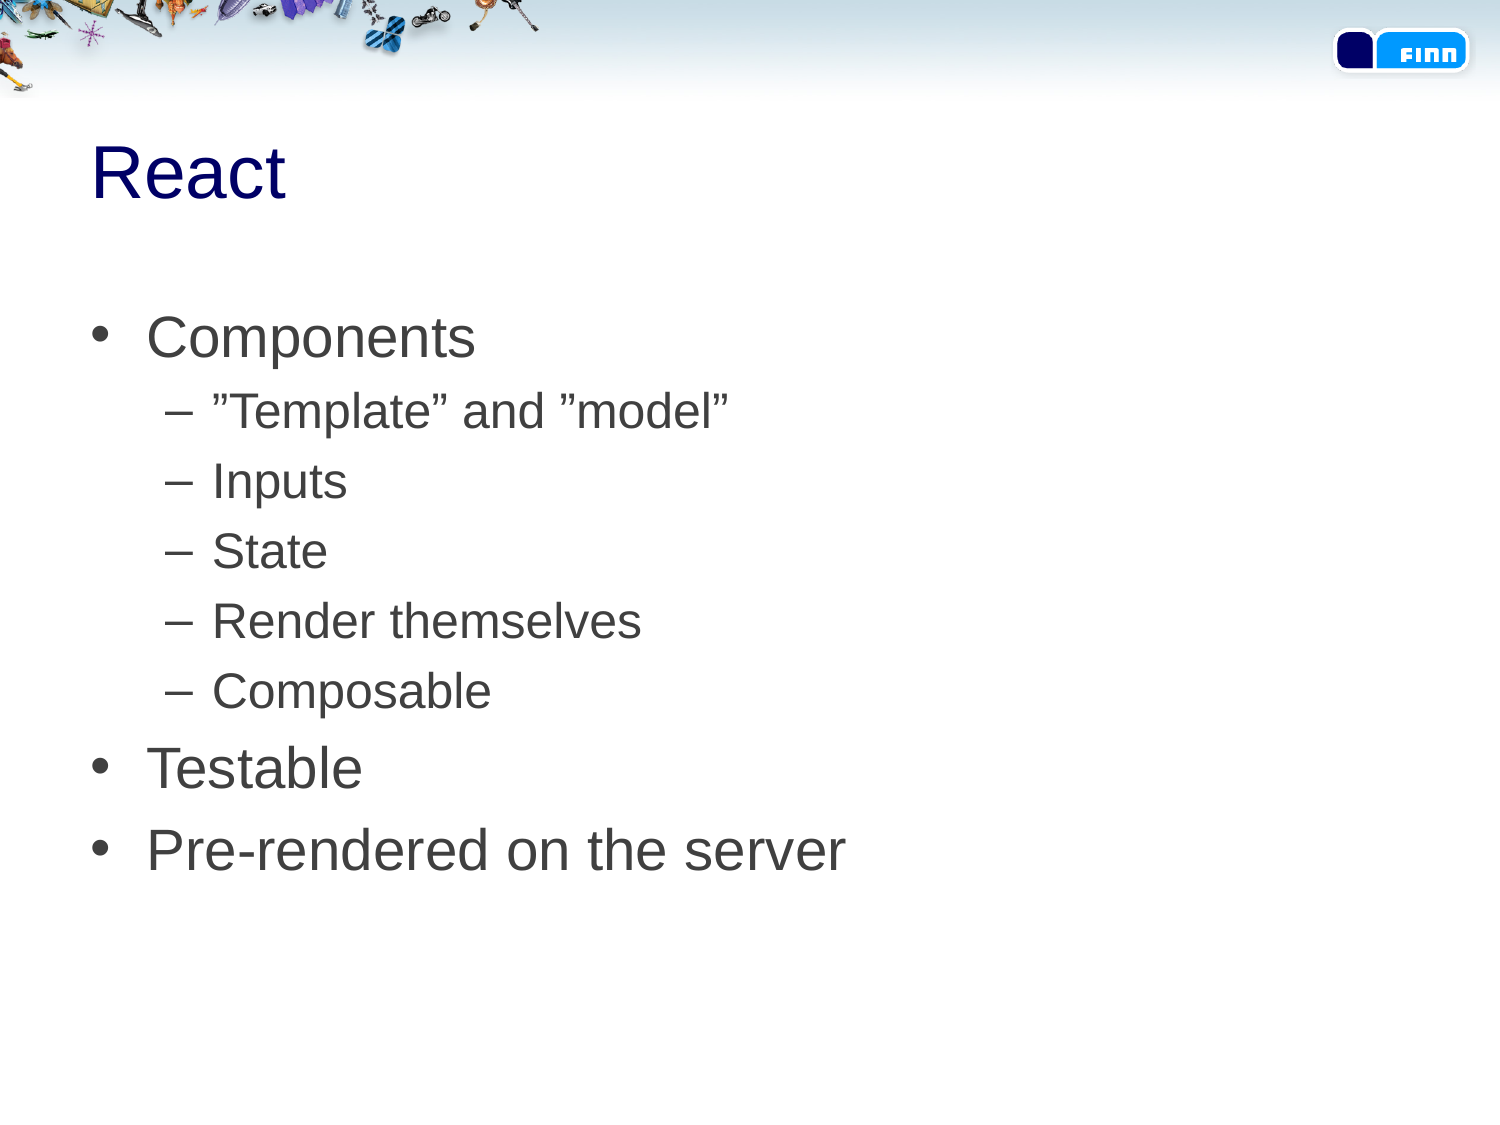

# React
Components
”Template” and ”model”
Inputs
State
Render themselves
Composable
Testable
Pre-rendered on the server